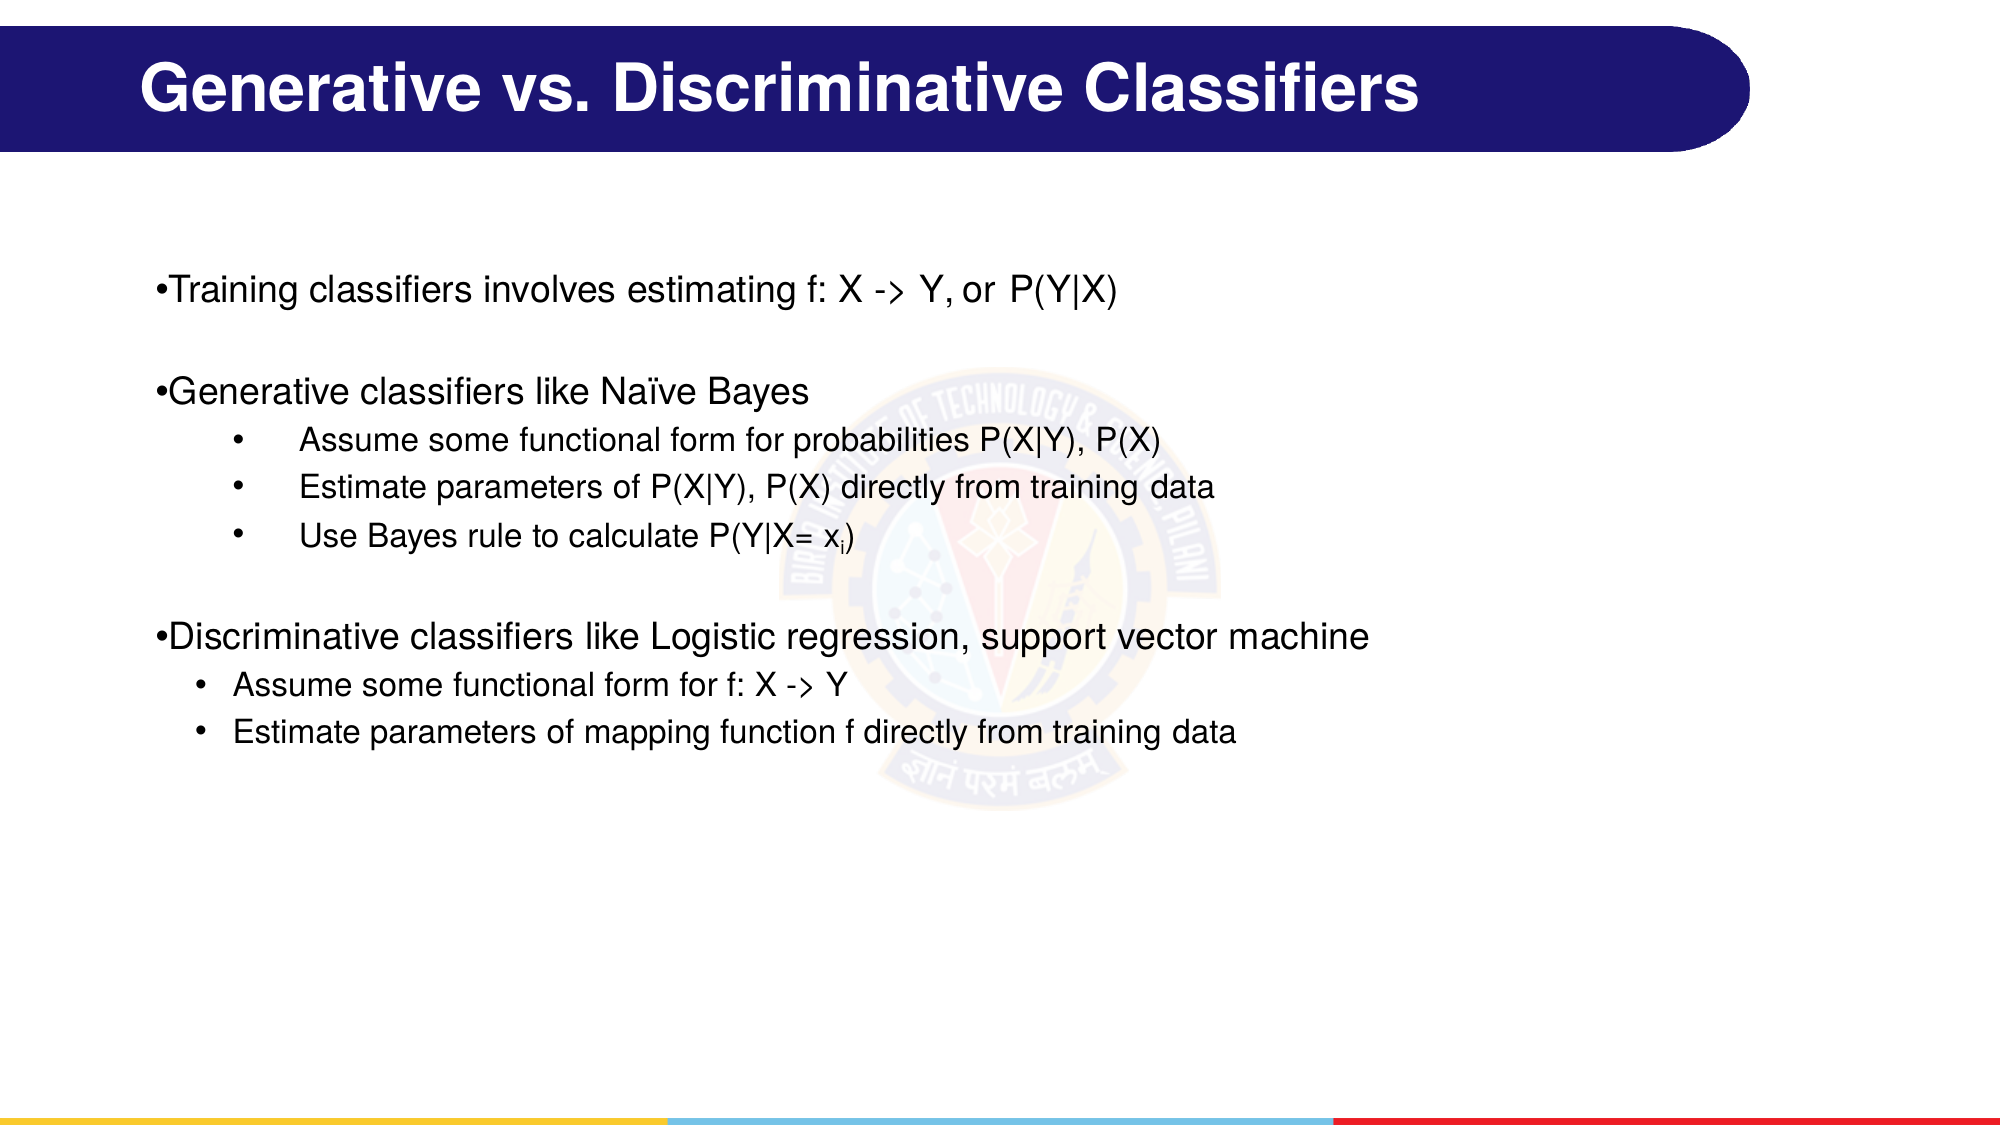

# Generative vs. Discriminative Classifiers

Training classifiers involves estimating f: X -> Y, or P(Y|X)

Generative classifiers like Naïve Bayes
Assume some functional form for probabilities P(X|Y), P(X)
Estimate parameters of P(X|Y), P(X) directly from training data
Use Bayes rule to calculate P(Y|X= xi)

Discriminative classifiers like Logistic regression, support vector machine
Assume some functional form for f: X -> Y
Estimate parameters of mapping function f directly from training data